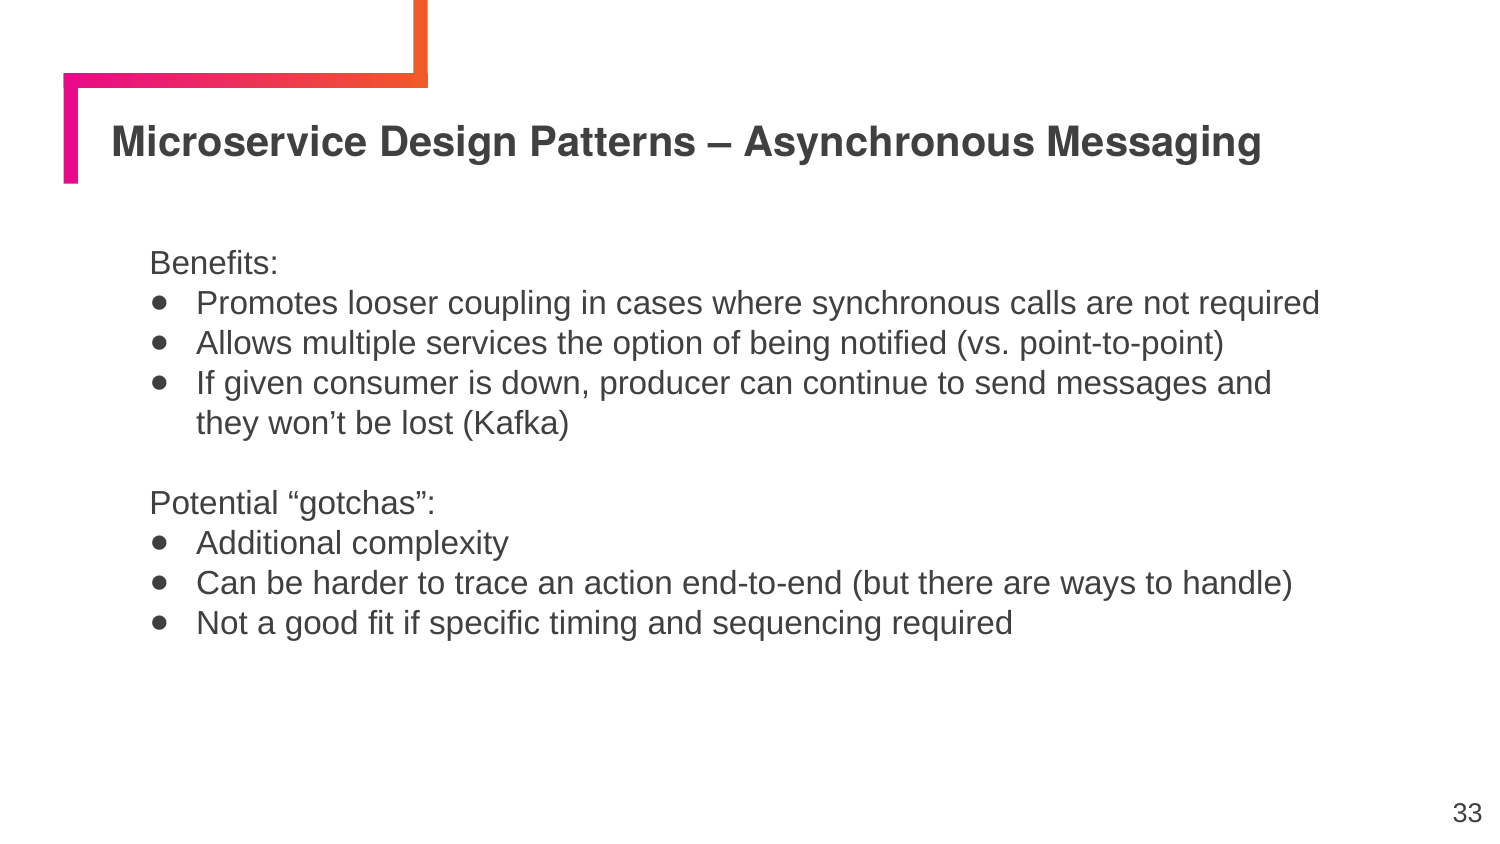

# Microservice Design Patterns – Asynchronous Messaging
Benefits:
Promotes looser coupling in cases where synchronous calls are not required
Allows multiple services the option of being notified (vs. point-to-point)
If given consumer is down, producer can continue to send messages and they won’t be lost (Kafka)

Potential “gotchas”:
Additional complexity
Can be harder to trace an action end-to-end (but there are ways to handle)
Not a good fit if specific timing and sequencing required

33